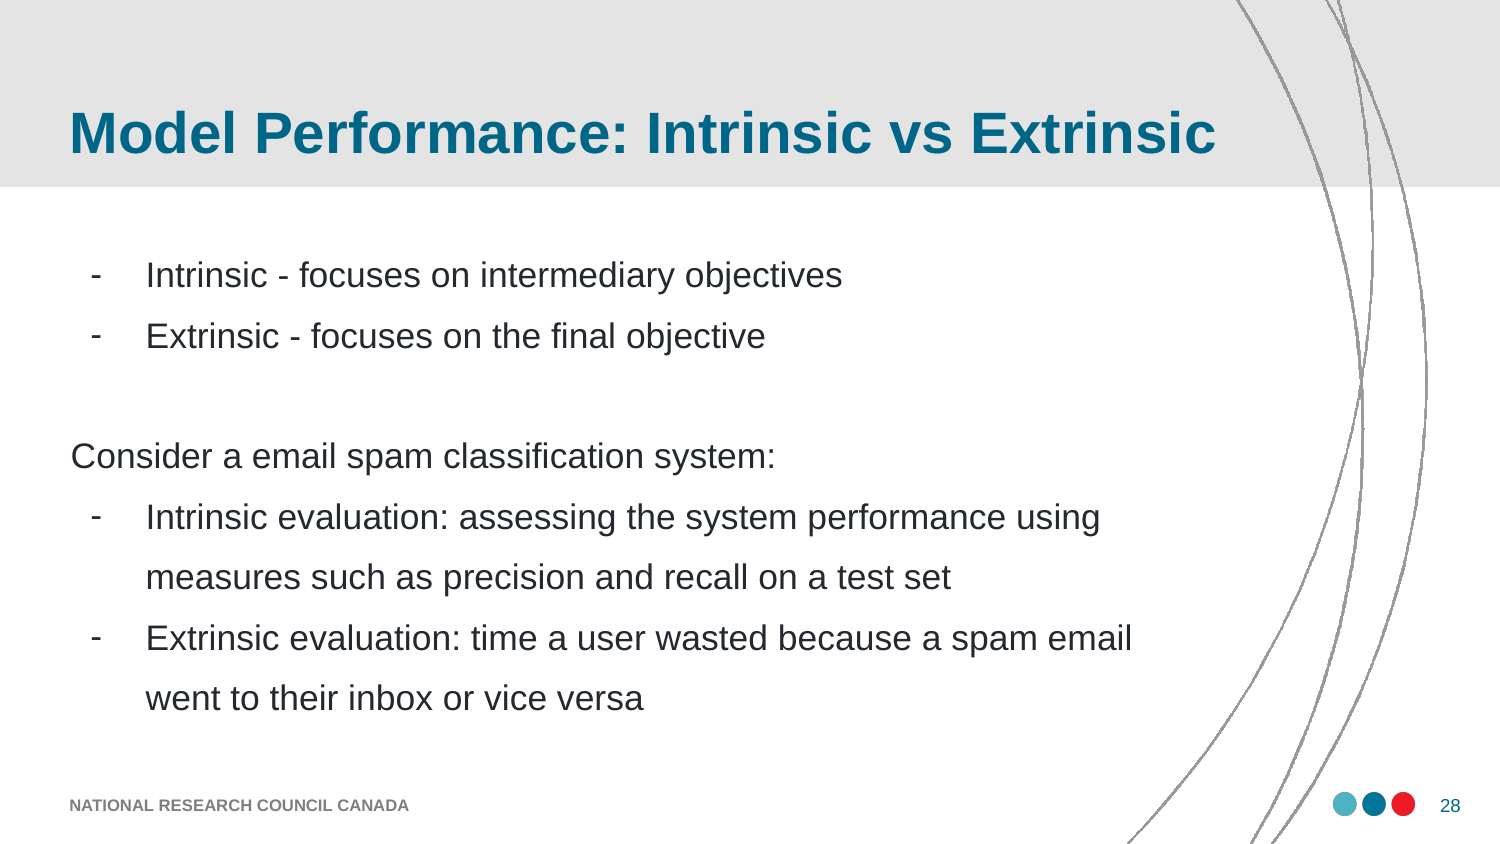

# Model Performance: Intrinsic vs Extrinsic
Intrinsic - focuses on intermediary objectives
Extrinsic - focuses on the final objective

Consider a email spam classification system:
Intrinsic evaluation: assessing the system performance using measures such as precision and recall on a test set
Extrinsic evaluation: time a user wasted because a spam email went to their inbox or vice versa
NATIONAL RESEARCH COUNCIL CANADA
28